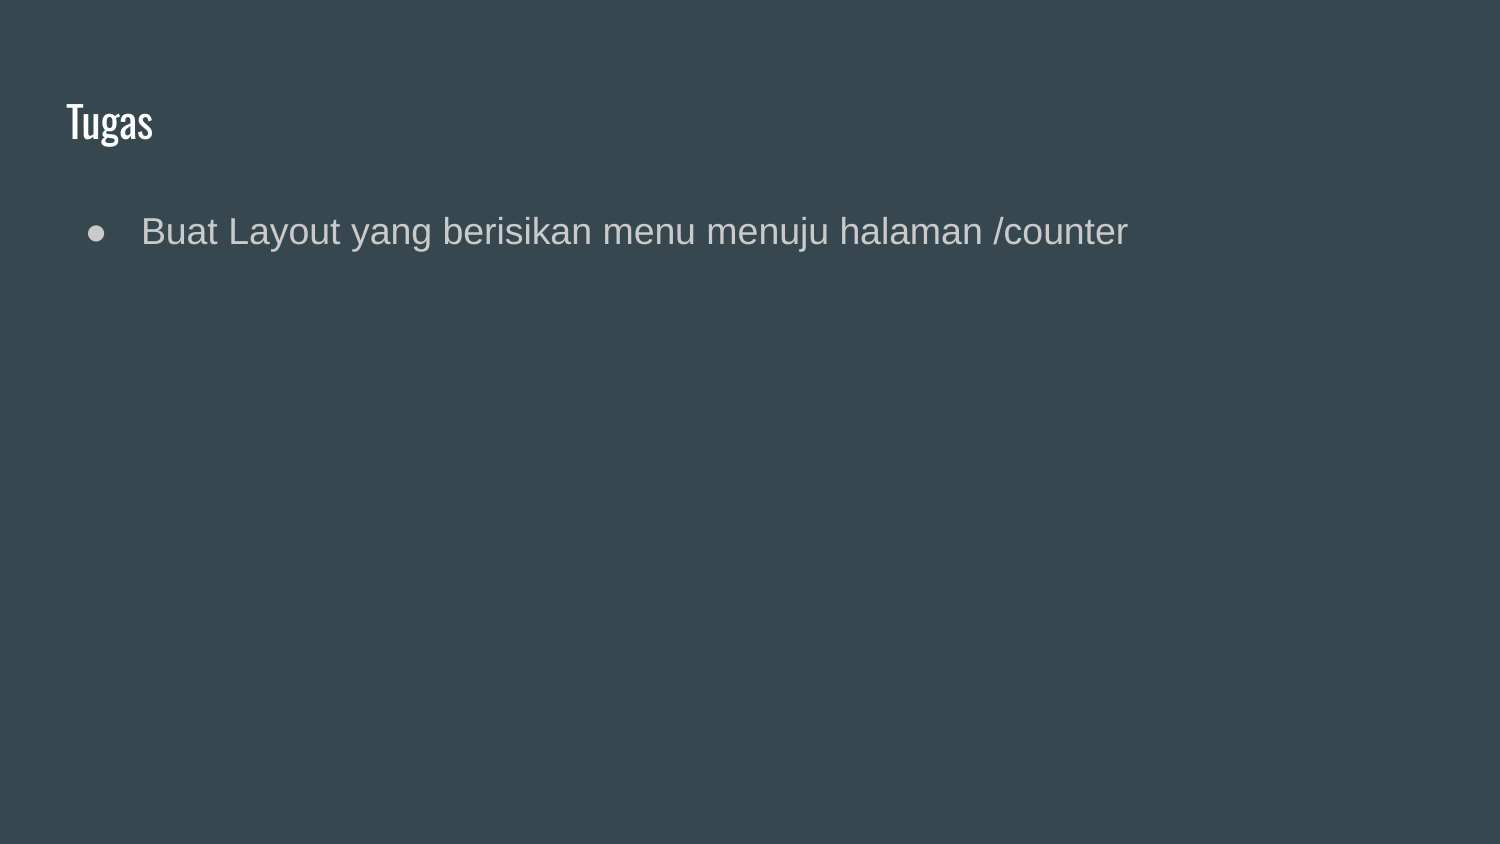

# Tugas
Buat Layout yang berisikan menu menuju halaman /counter